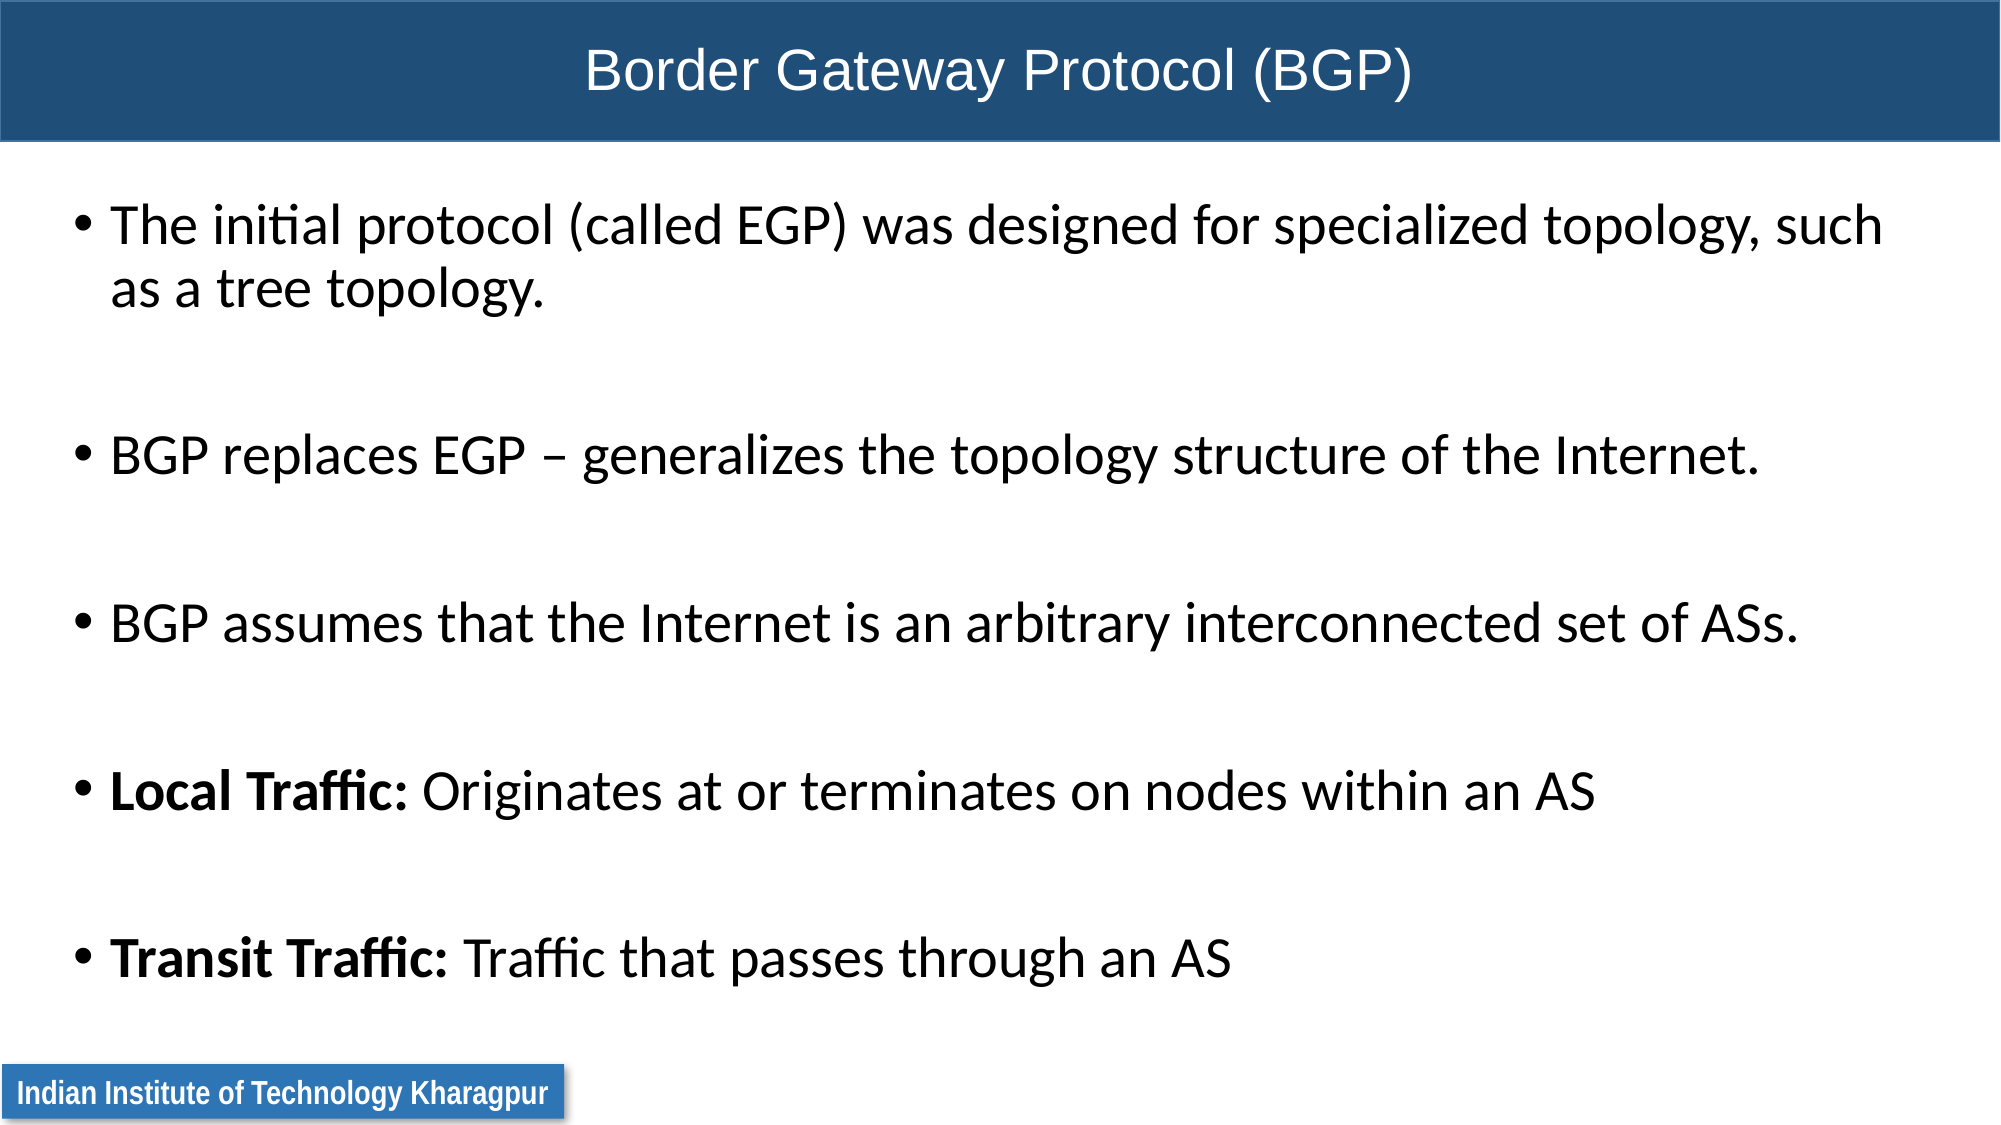

# Border Gateway Protocol (BGP)
The initial protocol (called EGP) was designed for specialized topology, such as a tree topology.

BGP replaces EGP – generalizes the topology structure of the Internet.

BGP assumes that the Internet is an arbitrary interconnected set of ASs.

Local Traffic: Originates at or terminates on nodes within an AS

Transit Traffic: Traffic that passes through an AS